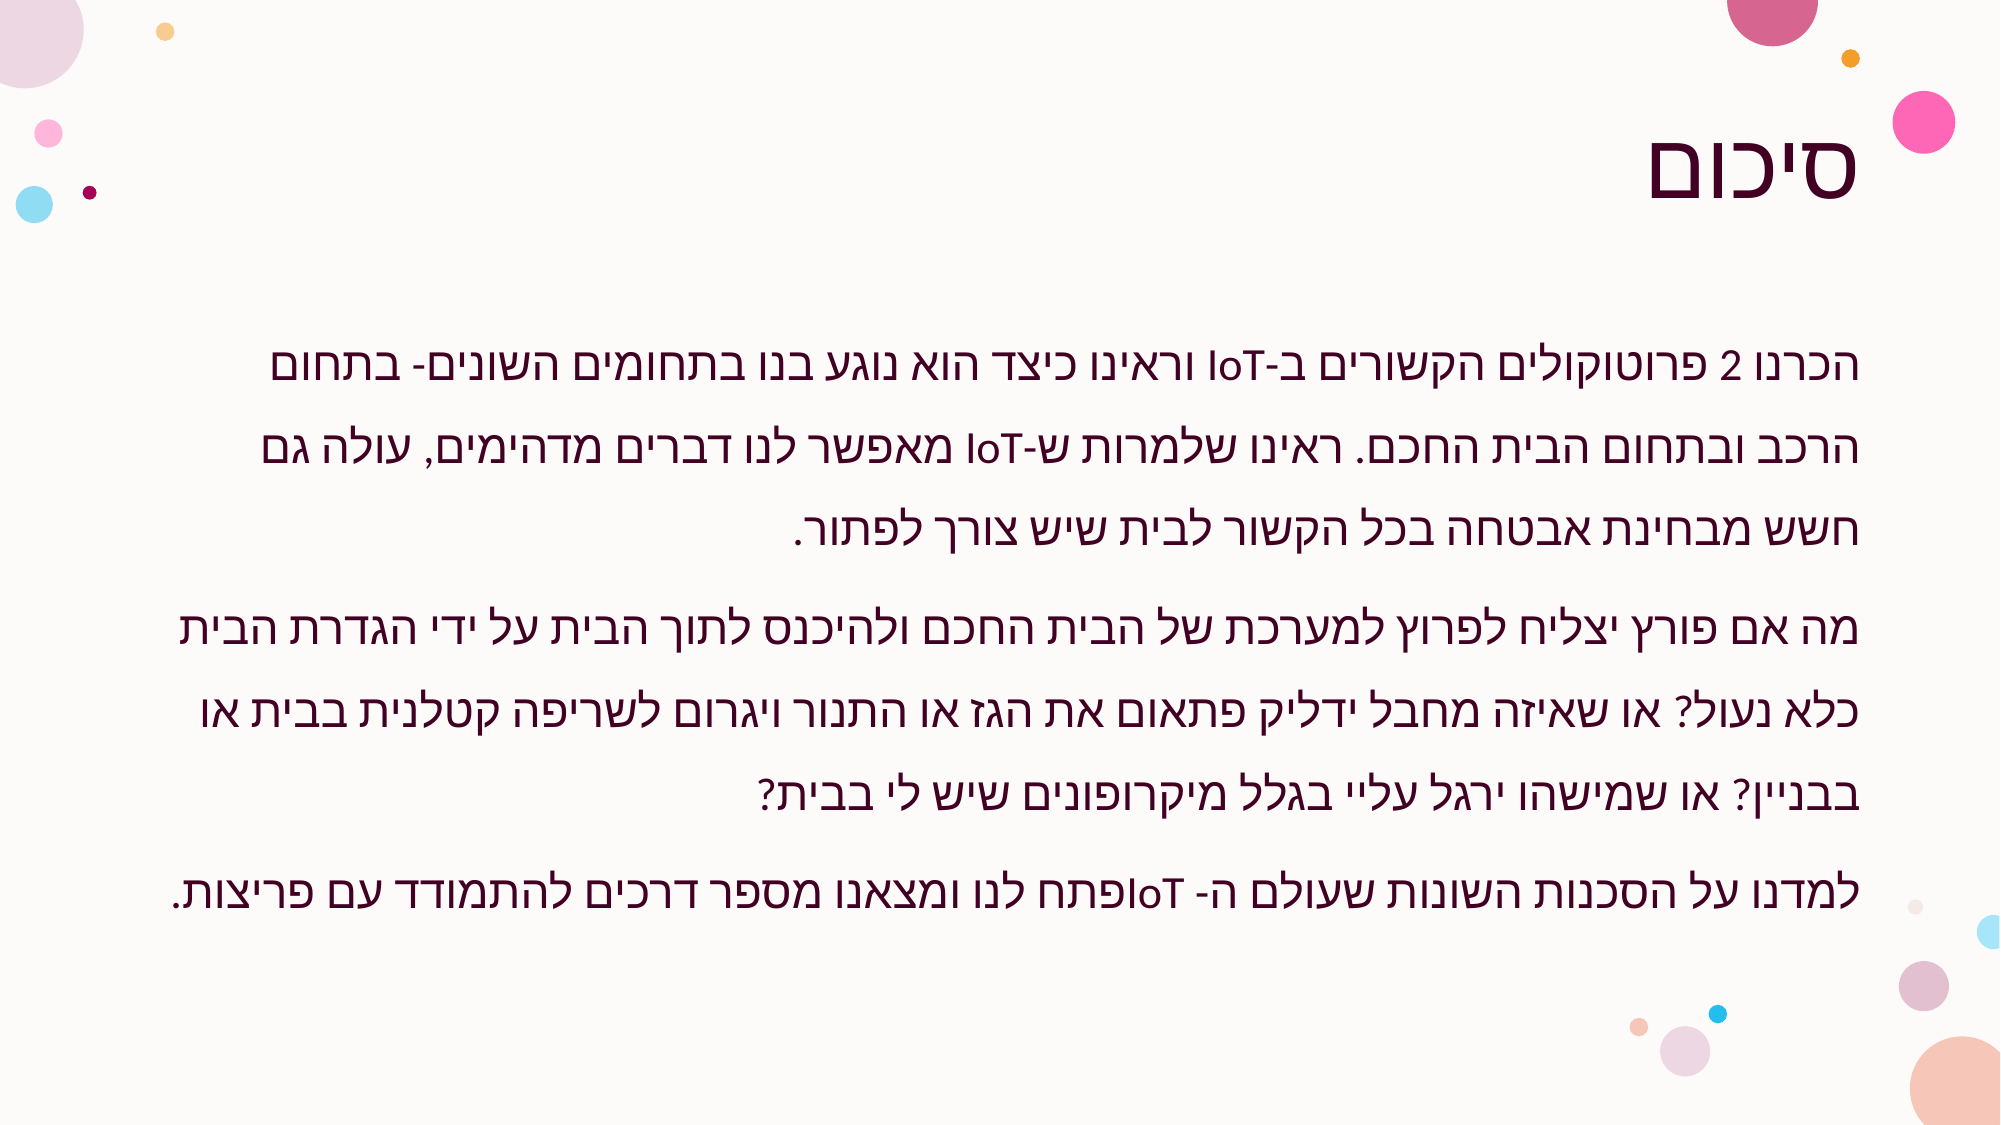

# סיכום
הכרנו 2 פרוטוקולים הקשורים ב-IoT וראינו כיצד הוא נוגע בנו בתחומים השונים- בתחום הרכב ובתחום הבית החכם. ראינו שלמרות ש-IoT מאפשר לנו דברים מדהימים, עולה גם חשש מבחינת אבטחה בכל הקשור לבית שיש צורך לפתור.
מה אם פורץ יצליח לפרוץ למערכת של הבית החכם ולהיכנס לתוך הבית על ידי הגדרת הבית כלא נעול? או שאיזה מחבל ידליק פתאום את הגז או התנור ויגרום לשריפה קטלנית בבית או בבניין? או שמישהו ירגל עליי בגלל מיקרופונים שיש לי בבית?
למדנו על הסכנות השונות שעולם ה- IoTפתח לנו ומצאנו מספר דרכים להתמודד עם פריצות.